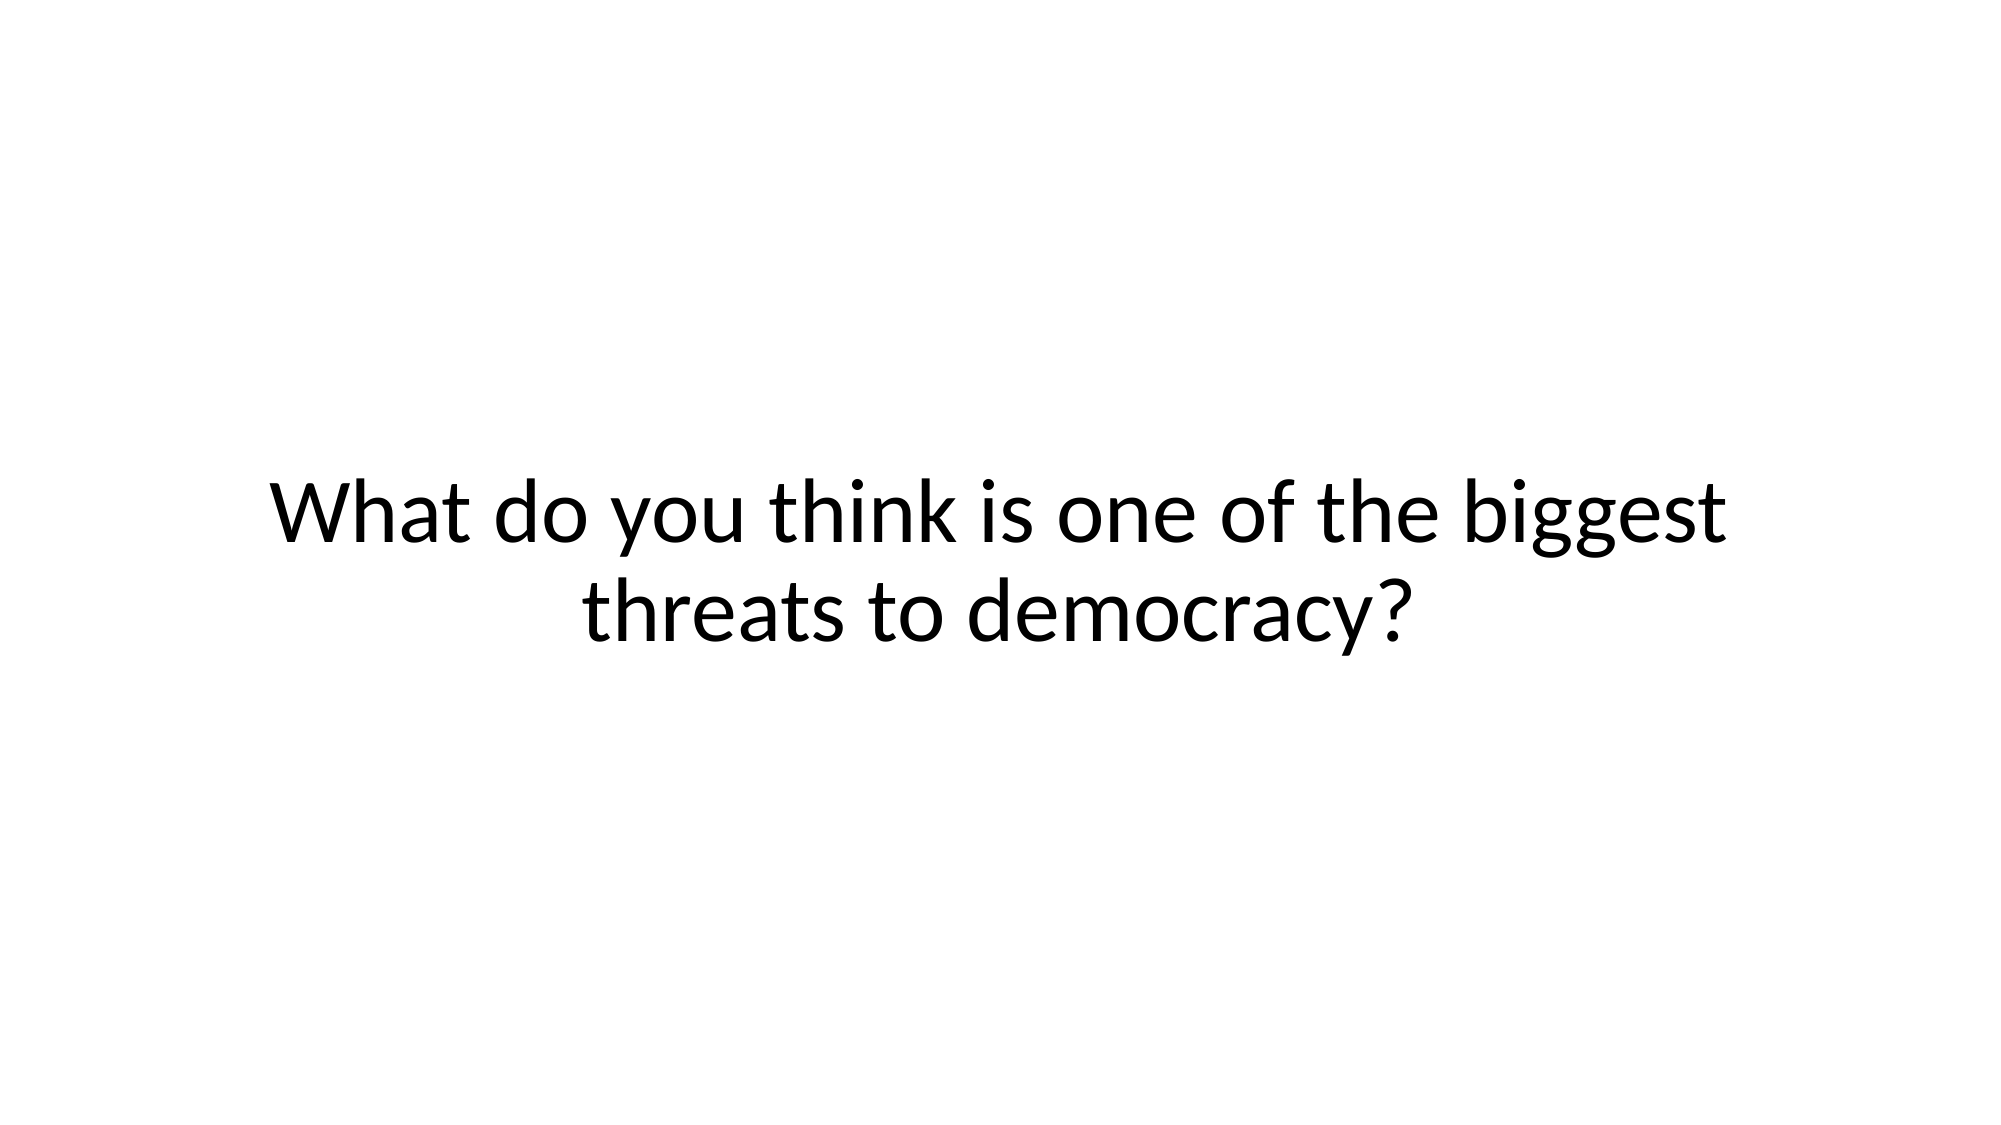

# What do you think is one of the biggest threats to democracy?